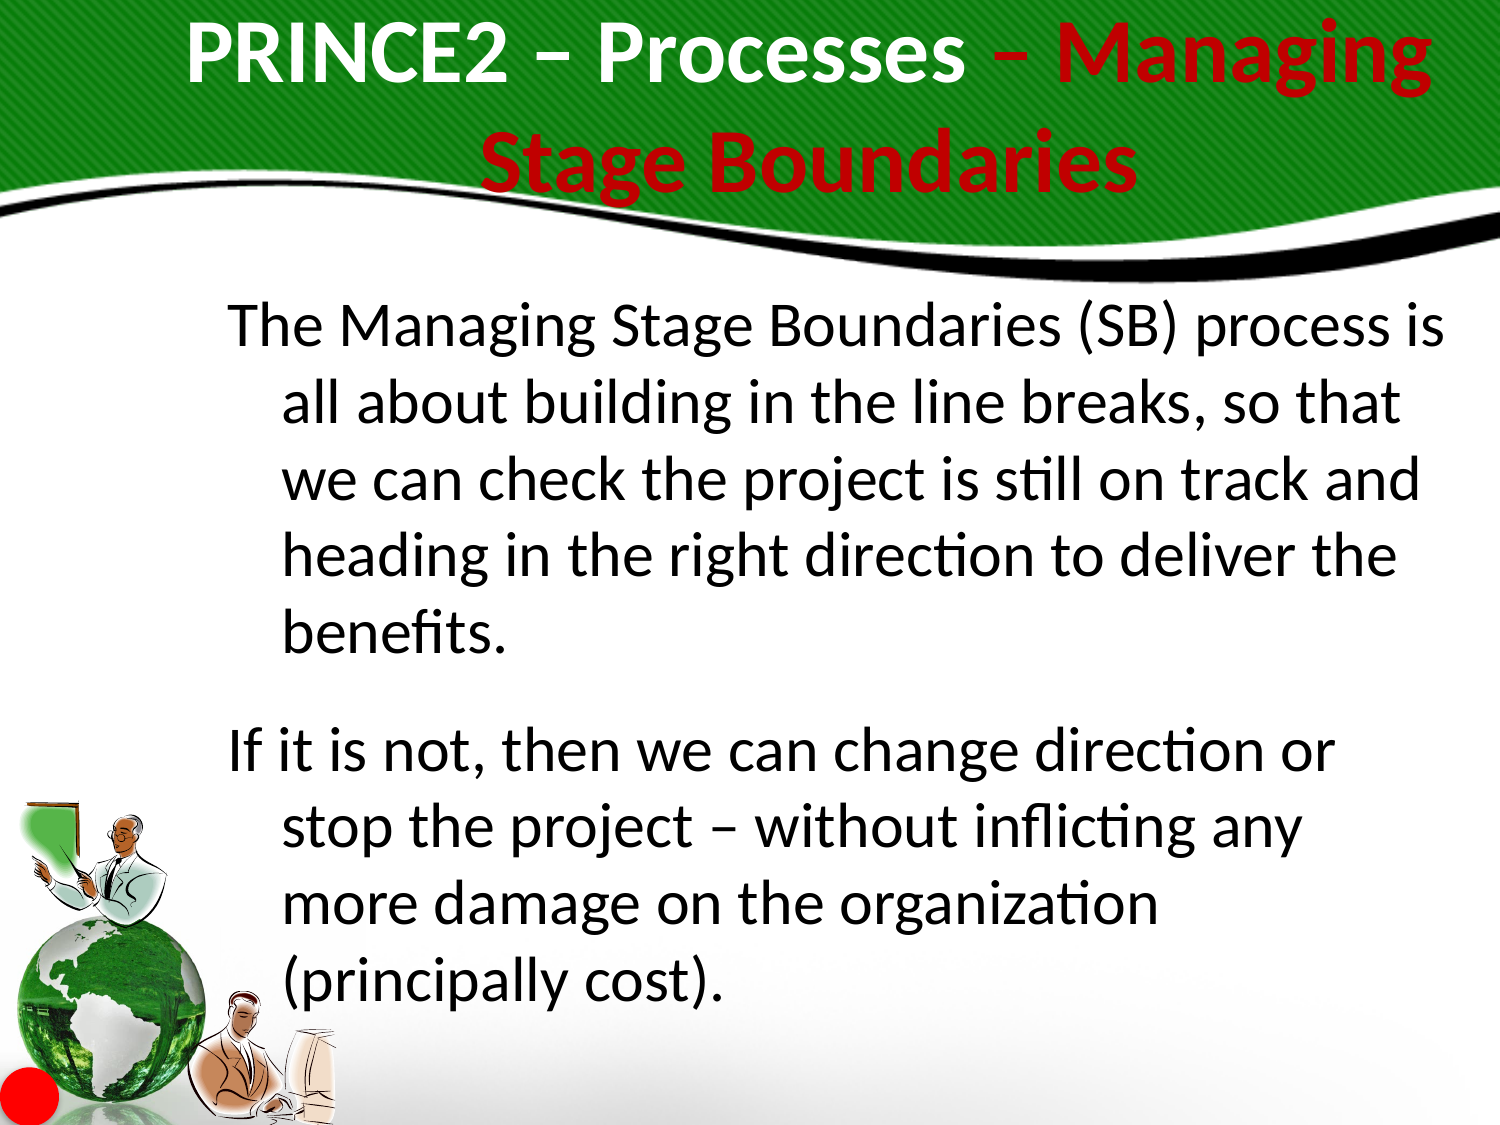

# PRINCE2 – Processes – Managing Stage Boundaries
The Managing Stage Boundaries (SB) process is all about building in the line breaks, so that we can check the project is still on track and heading in the right direction to deliver the benefits.

If it is not, then we can change direction or stop the project – without inflicting any more damage on the organization (principally cost).